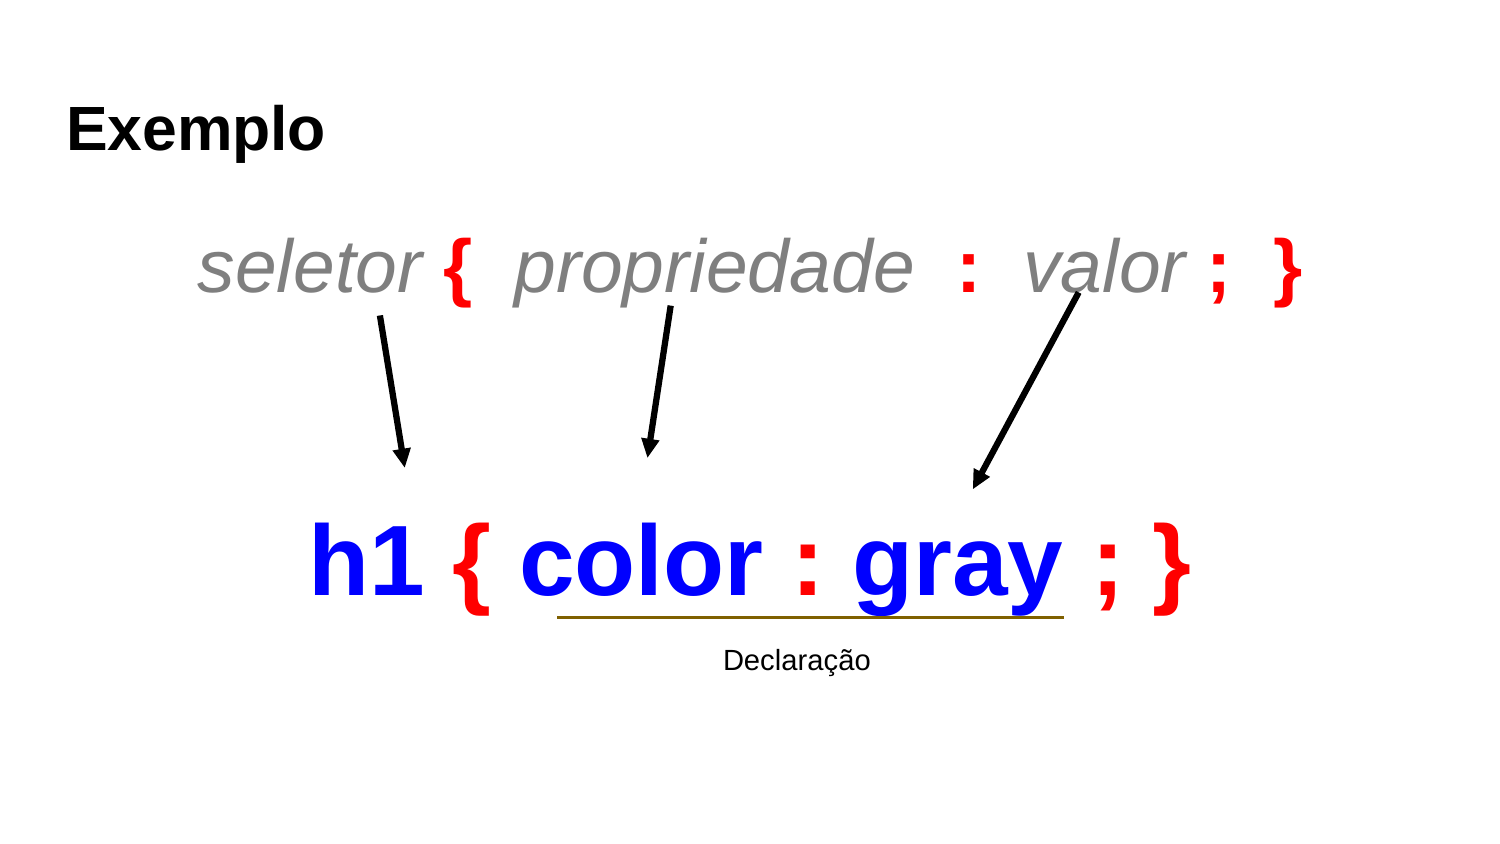

# Exemplo
seletor {  propriedade  :  valor ;  }

h1 { color : gray ; }
Declaração